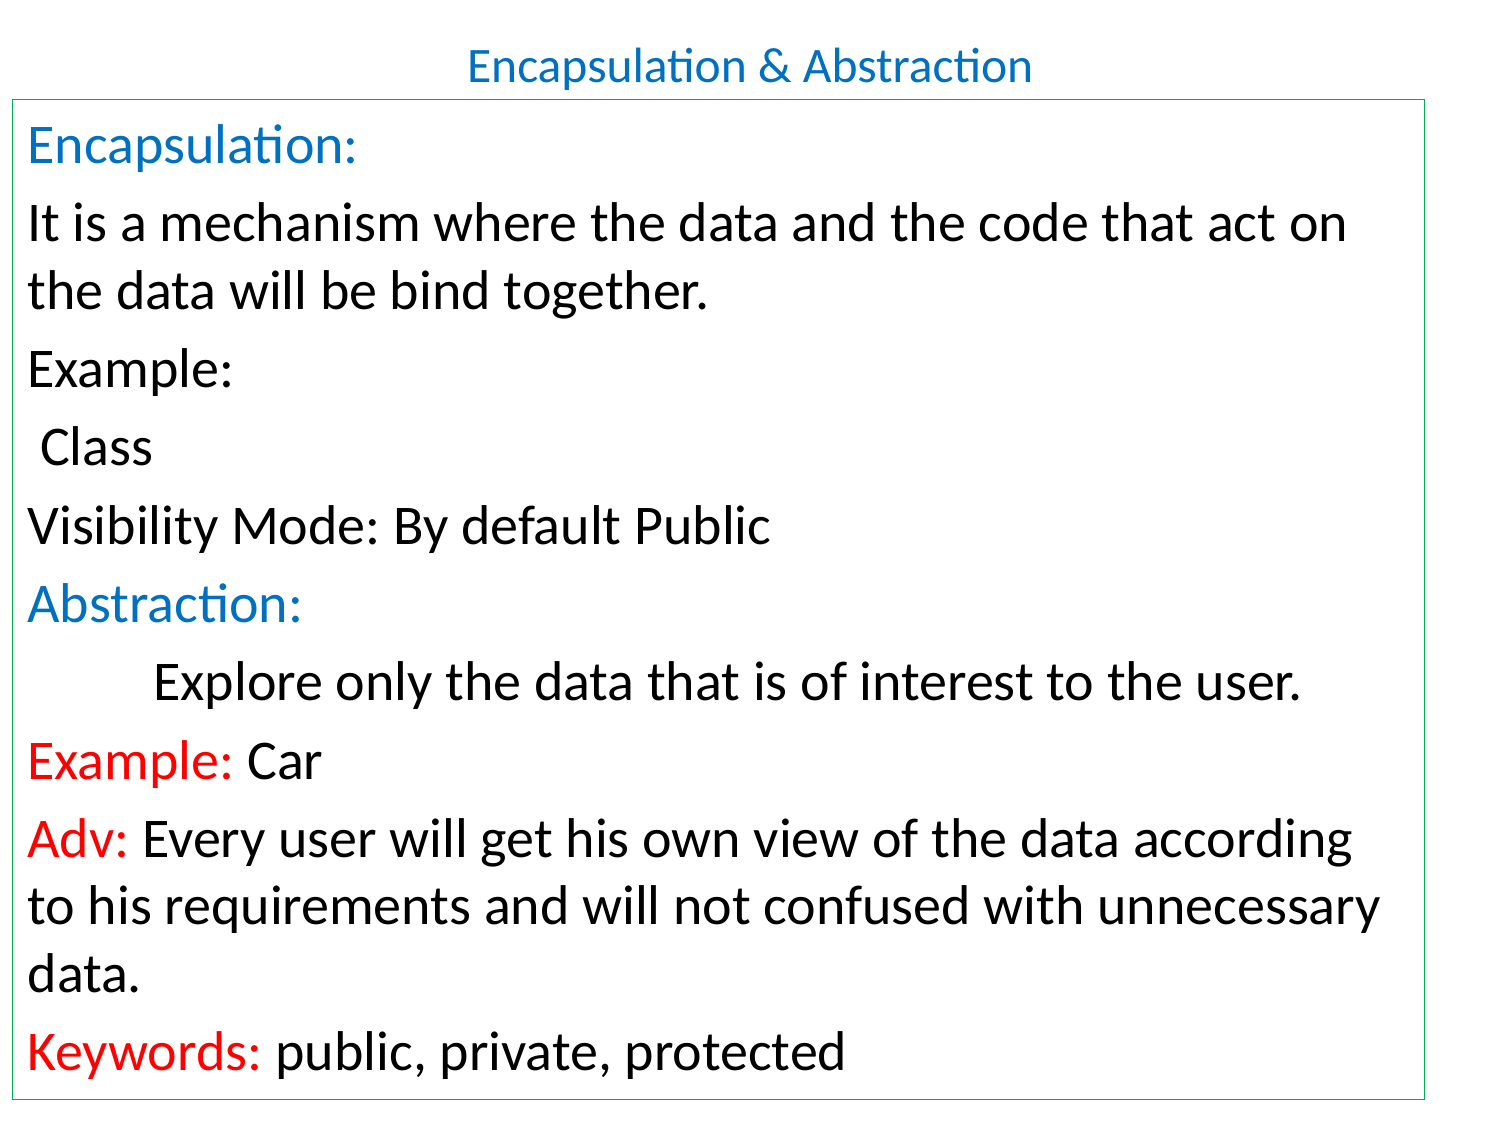

# Encapsulation & Abstraction
Encapsulation:
It is a mechanism where the data and the code that act on the data will be bind together.
Example:
 Class
Visibility Mode: By default Public
Abstraction:
	Explore only the data that is of interest to the user.
Example: Car
Adv: Every user will get his own view of the data according to his requirements and will not confused with unnecessary data.
Keywords: public, private, protected